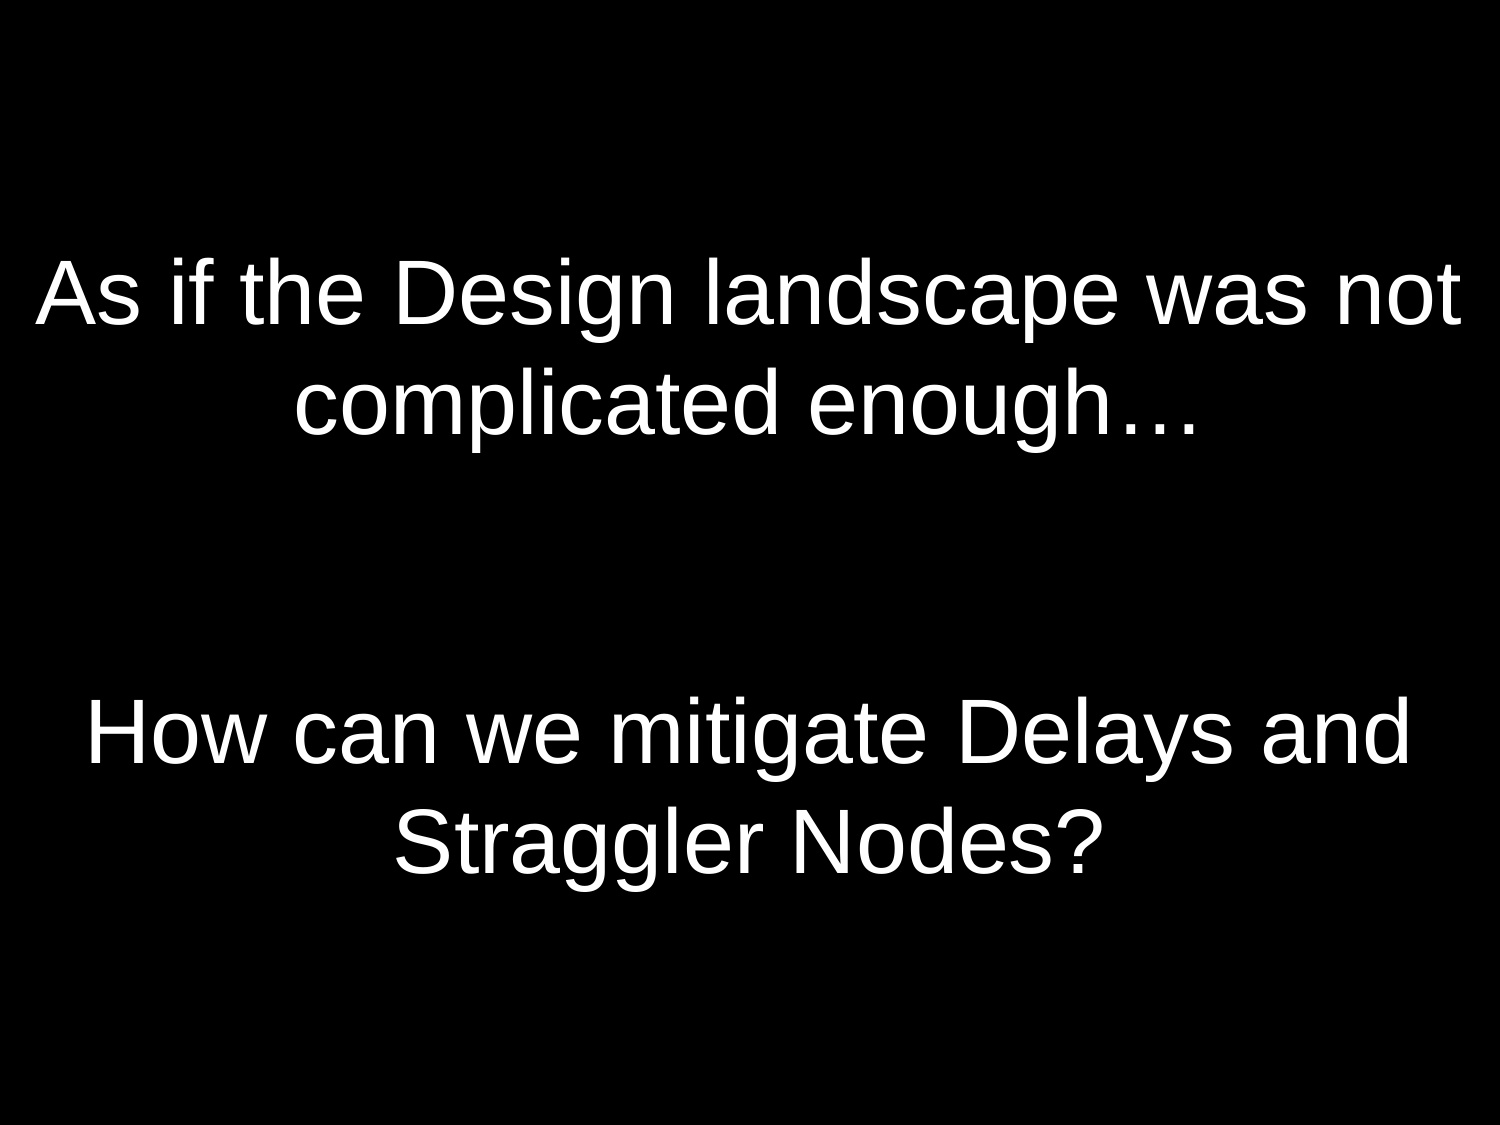

As if the Design landscape was not complicated enough…

How can we mitigate Delays and Straggler Nodes?